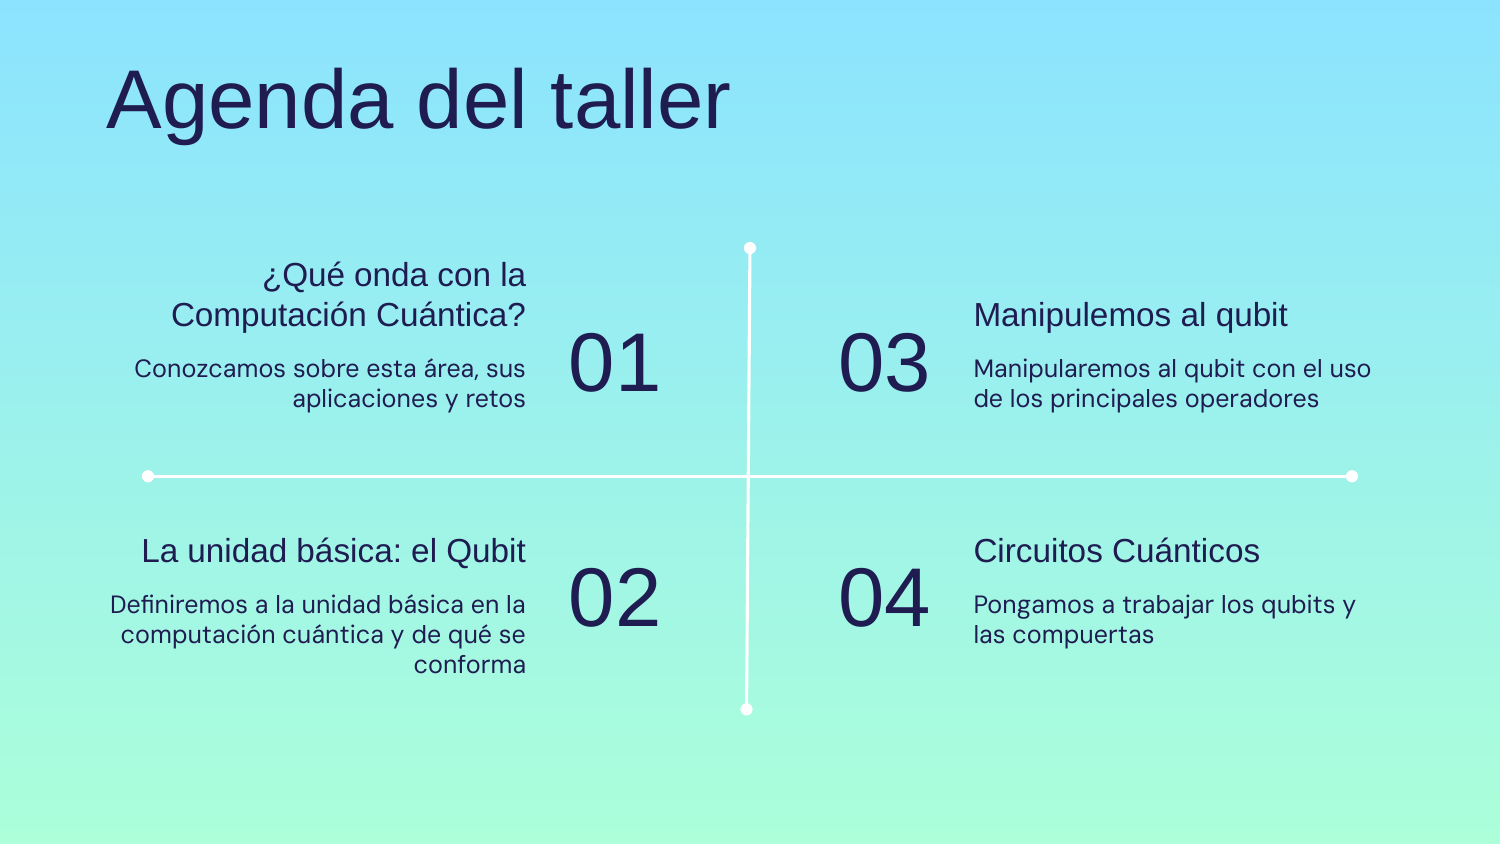

Agenda del taller
# ¿Qué onda con la Computación Cuántica?
Manipulemos al qubit
01
03
Conozcamos sobre esta área, sus aplicaciones y retos
Manipularemos al qubit con el uso de los principales operadores
La unidad básica: el Qubit
Circuitos Cuánticos
02
04
Definiremos a la unidad básica en la computación cuántica y de qué se conforma
Pongamos a trabajar los qubits y las compuertas